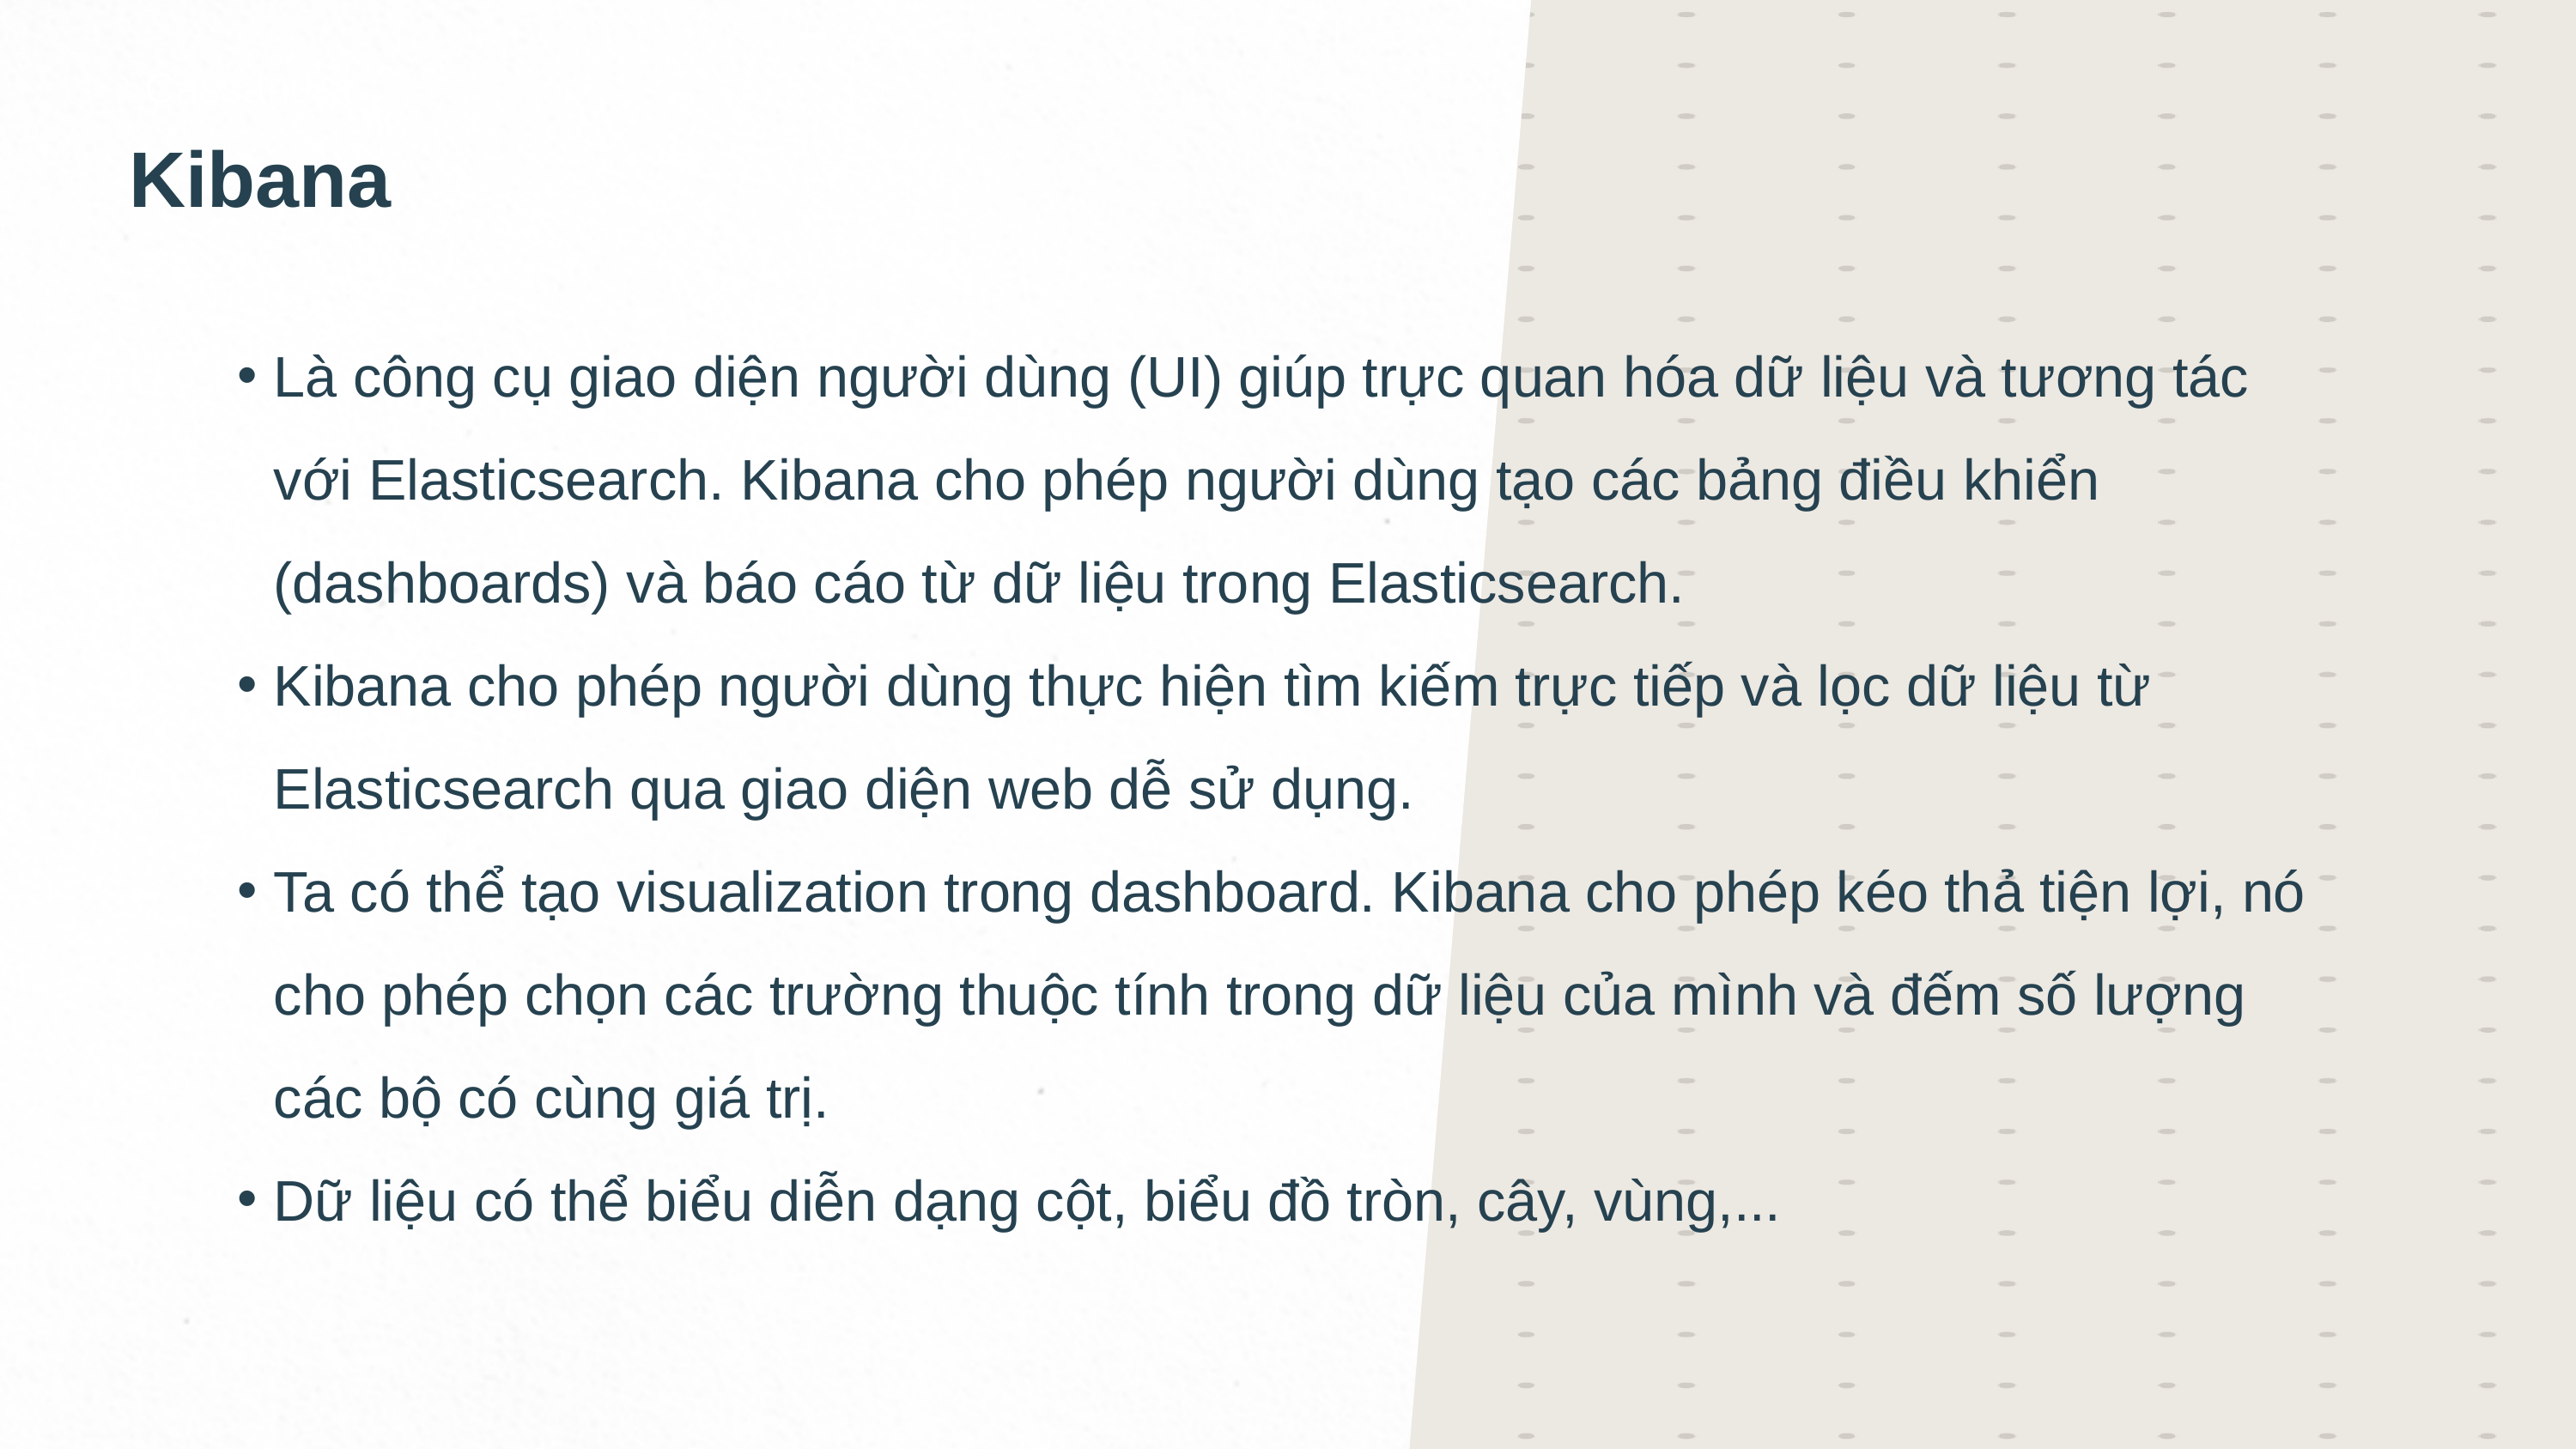

Cassandra
Kibana
Là công cụ giao diện người dùng (UI) giúp trực quan hóa dữ liệu và tương tác với Elasticsearch. Kibana cho phép người dùng tạo các bảng điều khiển (dashboards) và báo cáo từ dữ liệu trong Elasticsearch.
Kibana cho phép người dùng thực hiện tìm kiếm trực tiếp và lọc dữ liệu từ Elasticsearch qua giao diện web dễ sử dụng.
Ta có thể tạo visualization trong dashboard. Kibana cho phép kéo thả tiện lợi, nó cho phép chọn các trường thuộc tính trong dữ liệu của mình và đếm số lượng các bộ có cùng giá trị.
Dữ liệu có thể biểu diễn dạng cột, biểu đồ tròn, cây, vùng,...